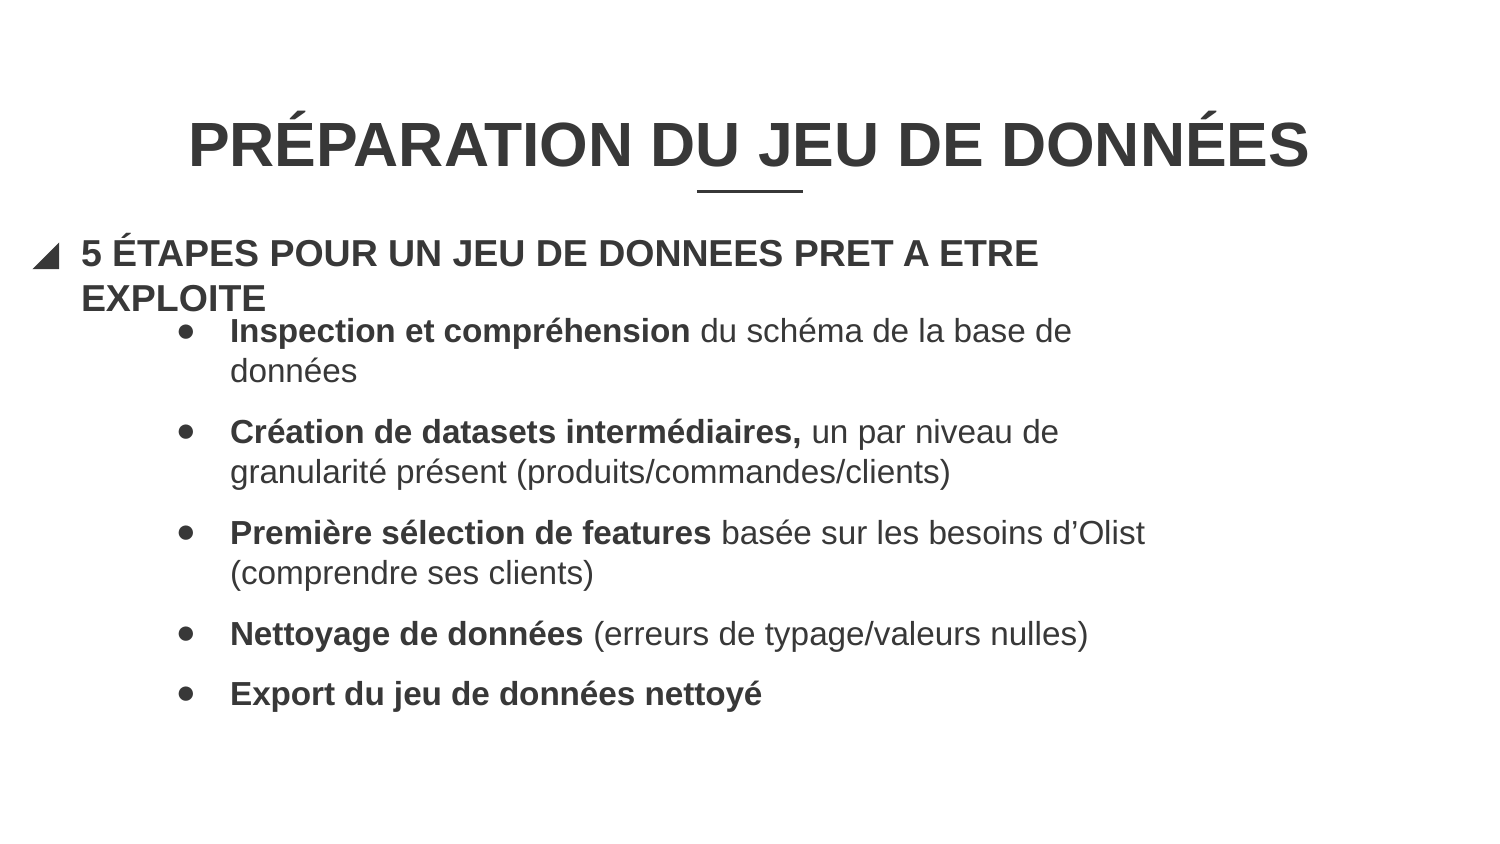

# PRÉPARATION DU JEU DE DONNÉES
5 ÉTAPES POUR UN JEU DE DONNEES PRET A ETRE EXPLOITE

Inspection et compréhension du schéma de la base de données
Création de datasets intermédiaires, un par niveau de granularité présent (produits/commandes/clients)
Première sélection de features basée sur les besoins d’Olist (comprendre ses clients)
Nettoyage de données (erreurs de typage/valeurs nulles)
Export du jeu de données nettoyé